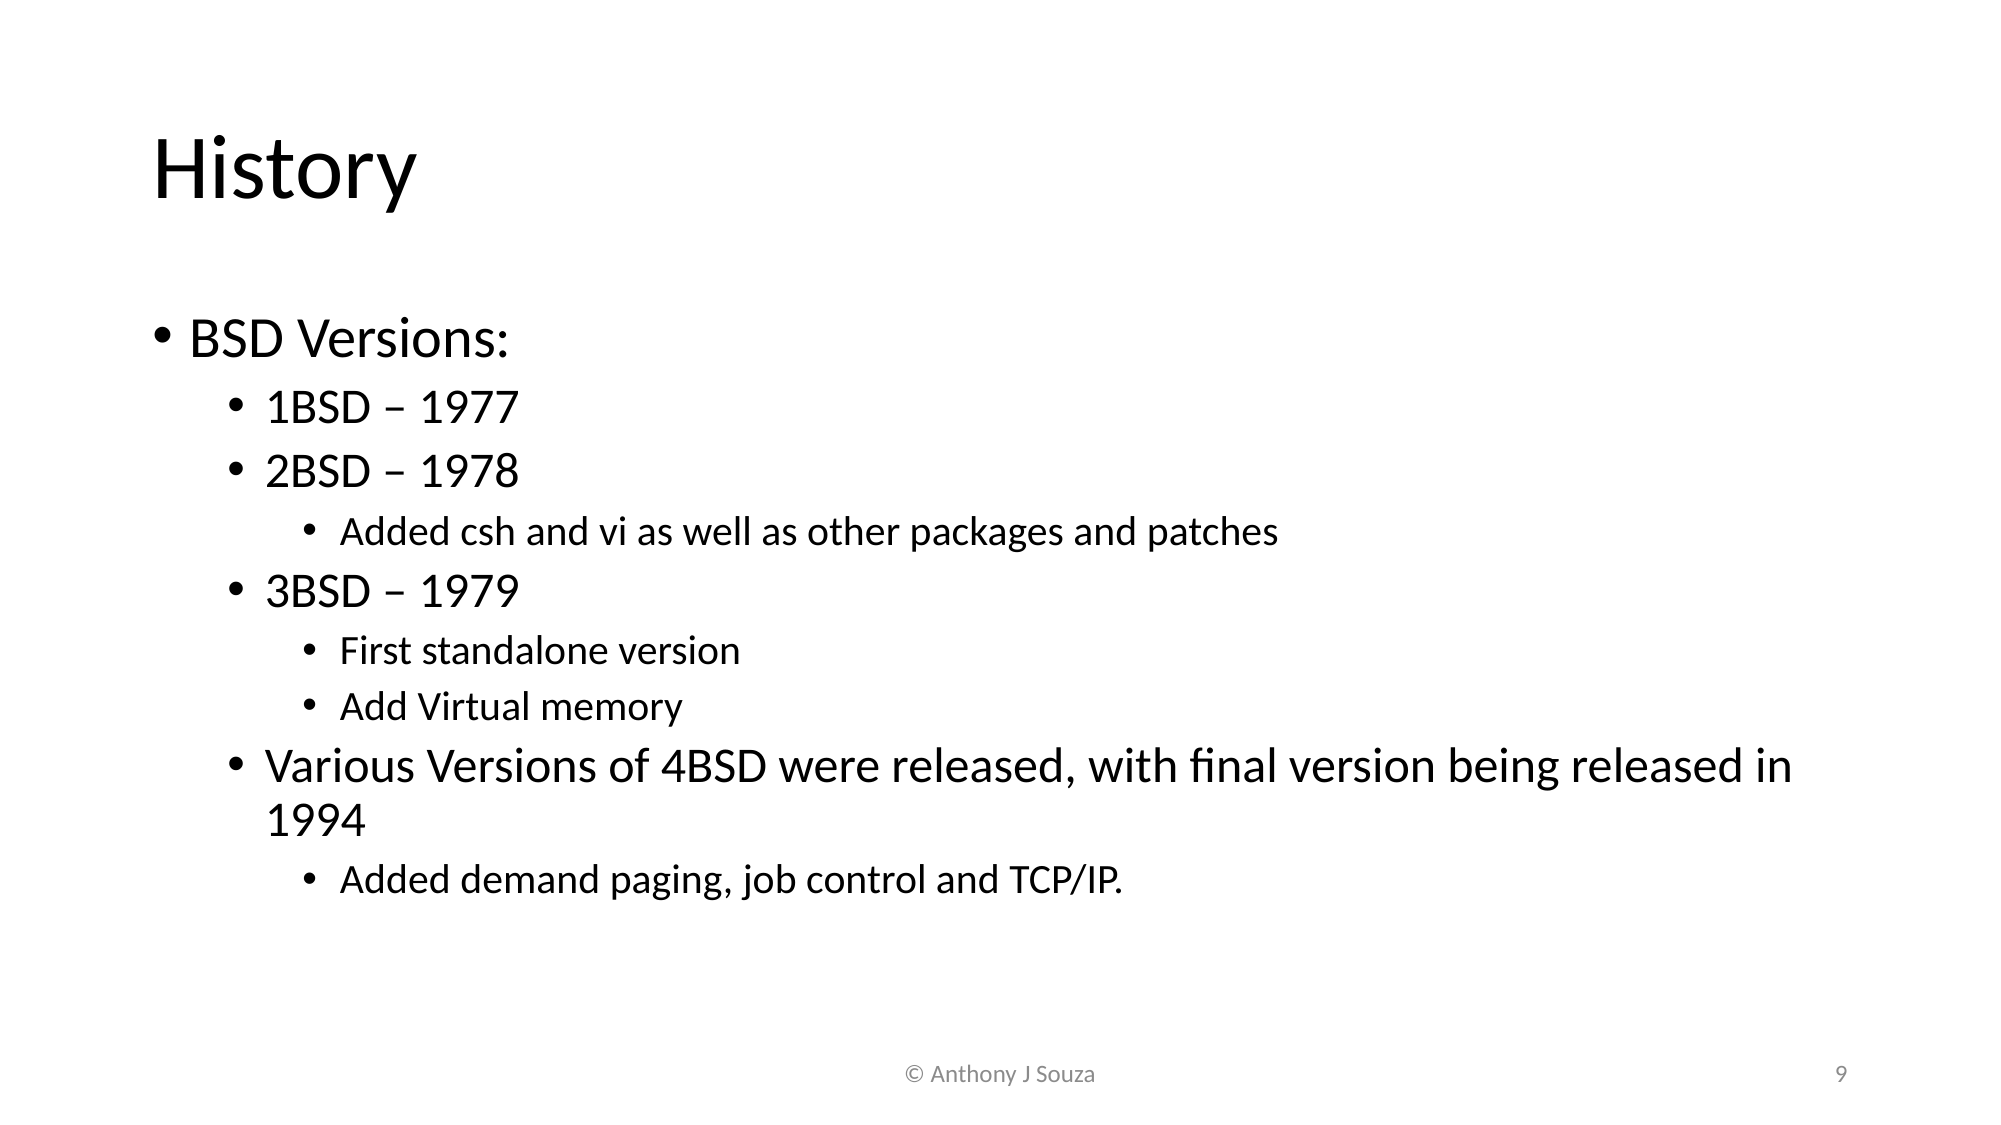

# History
BSD Versions:
1BSD – 1977
2BSD – 1978
Added csh and vi as well as other packages and patches
3BSD – 1979
First standalone version
Add Virtual memory
Various Versions of 4BSD were released, with final version being released in 1994
Added demand paging, job control and TCP/IP.

© Anthony J Souza
9